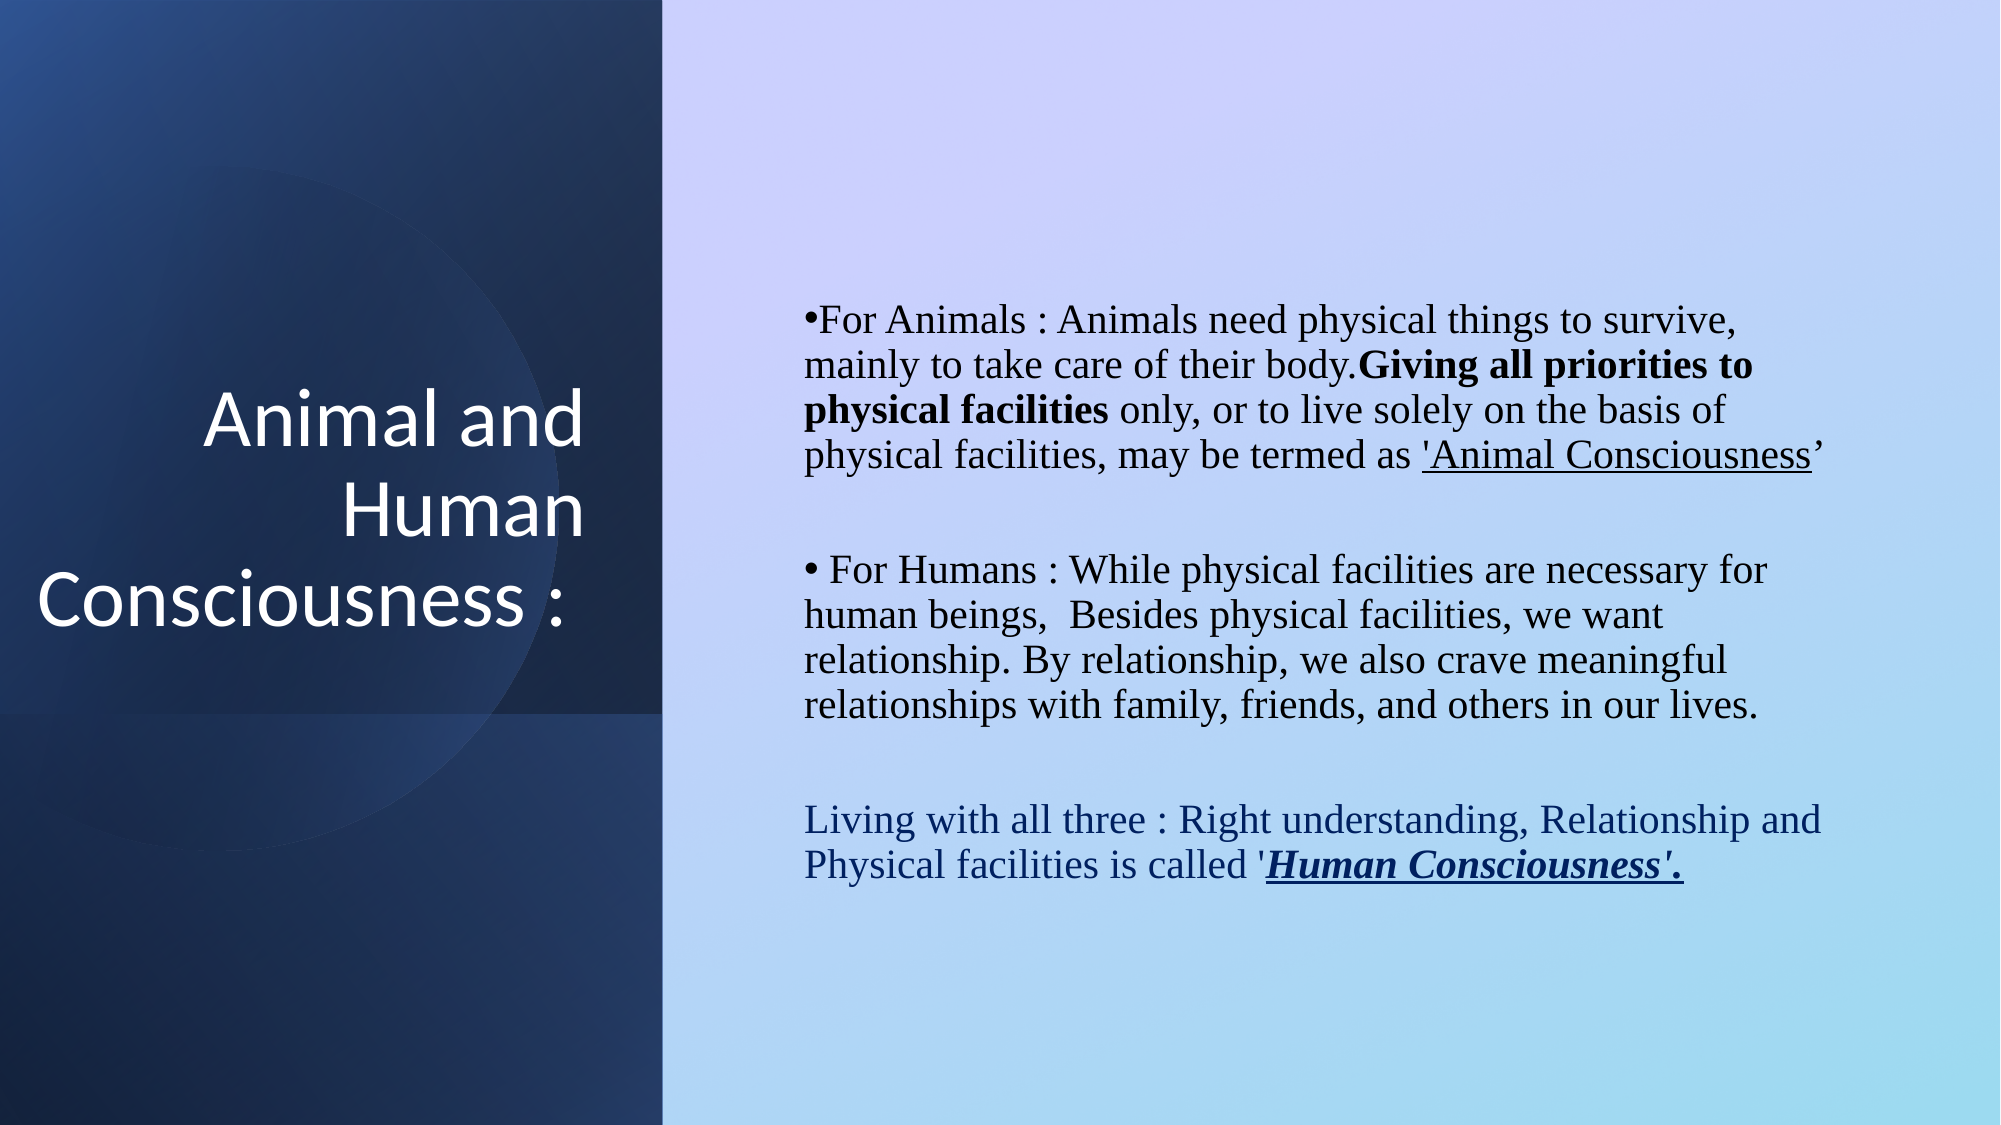

Animal and Human Consciousness :

For Animals : Animals need physical things to survive, mainly to take care of their body.​Giving all priorities to physical facilities only, or to live solely on the basis of physical facilities, may be termed as 'Animal Consciousness’

 For Humans : While physical facilities are necessary for human beings,  Besides physical facilities, we want relationship. By relationship, we also crave meaningful relationships with family, friends, and others in our lives.

Living with all three : Right understanding, Relationship and Physical facilities is called 'Human Consciousness'.